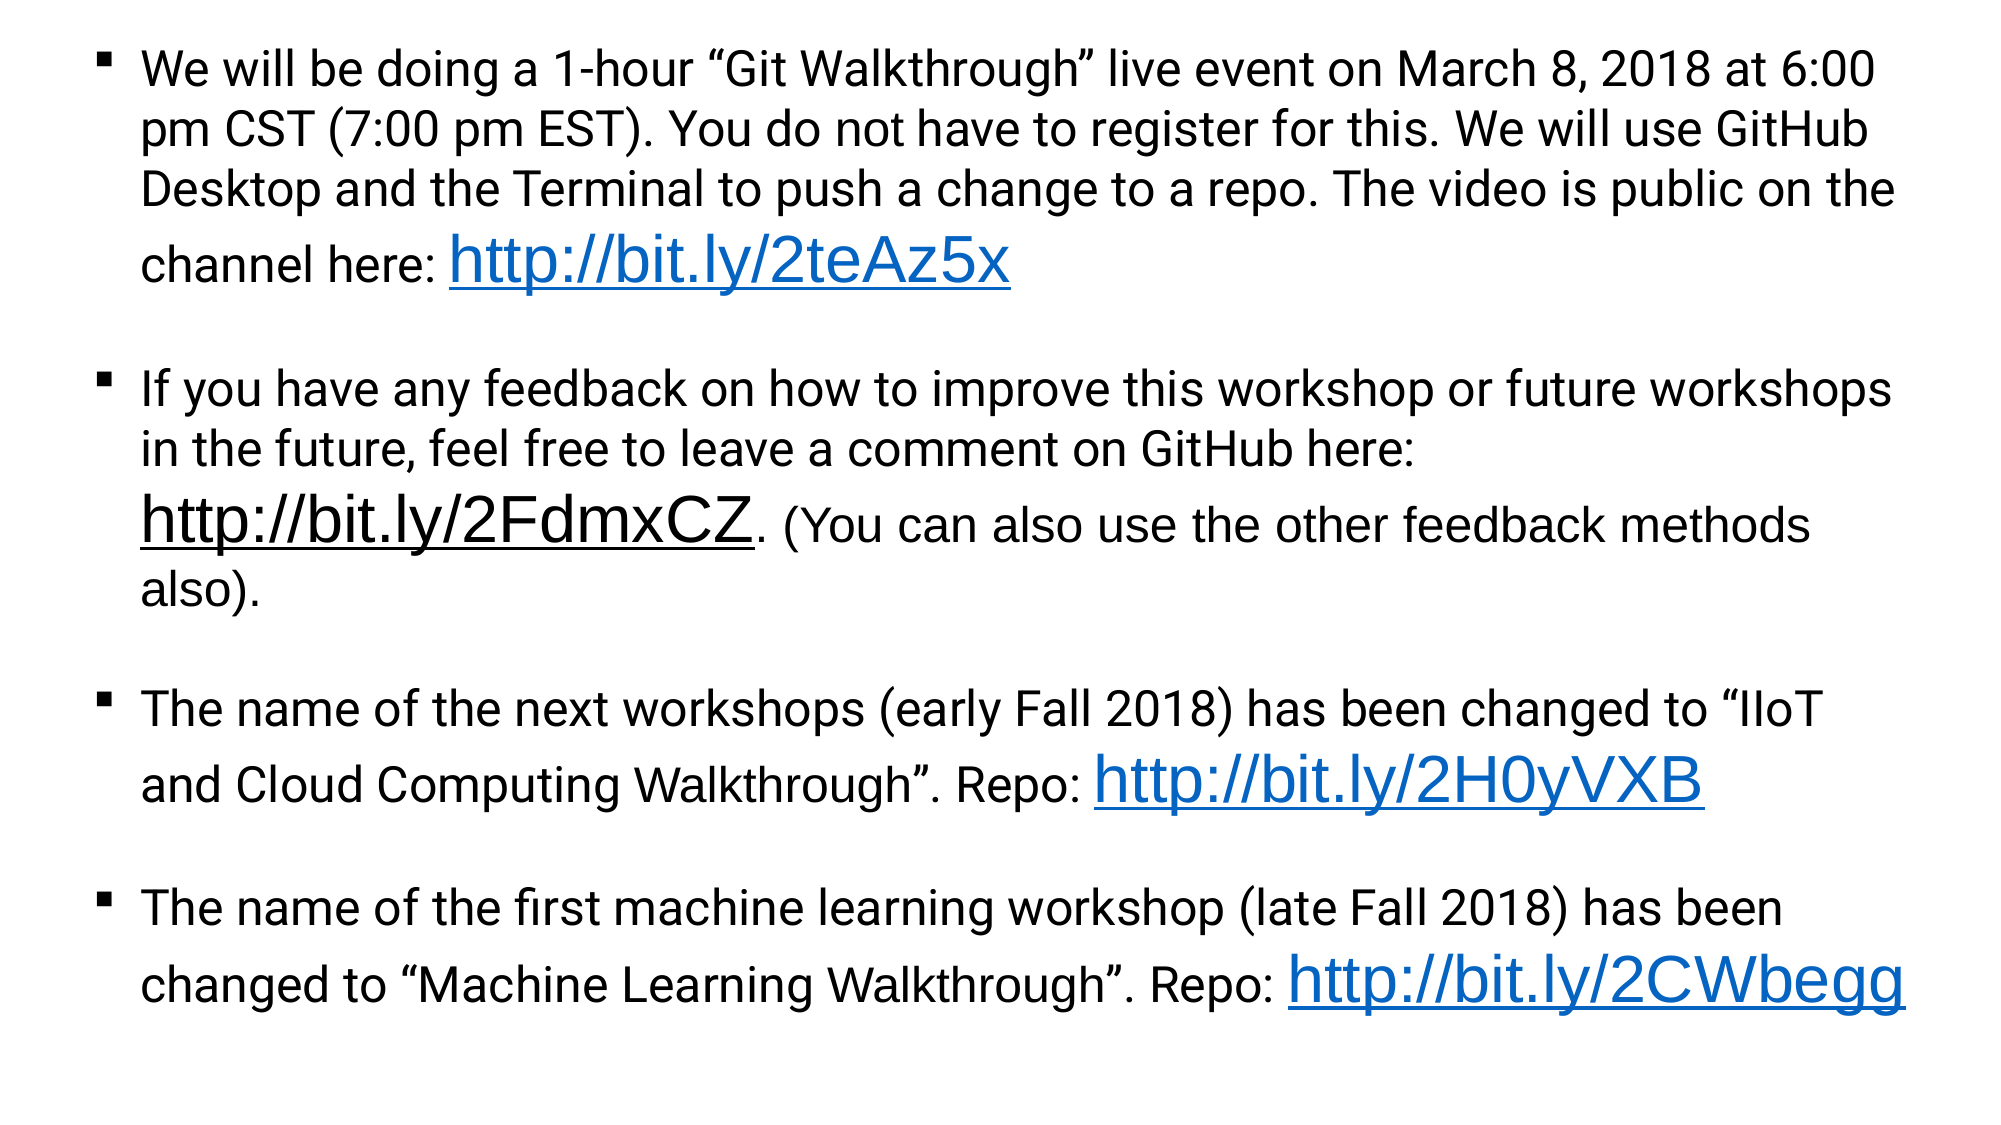

We will be doing a 1-hour “Git Walkthrough” live event on March 8, 2018 at 6:00 pm CST (7:00 pm EST). You do not have to register for this. We will use GitHub Desktop and the Terminal to push a change to a repo. The video is public on the channel here: http://bit.ly/2teAz5x
If you have any feedback on how to improve this workshop or future workshops in the future, feel free to leave a comment on GitHub here: http://bit.ly/2FdmxCZ. (You can also use the other feedback methods also).

The name of the next workshops (early Fall 2018) has been changed to “IIoT and Cloud Computing Walkthrough”. Repo: http://bit.ly/2H0yVXB

The name of the first machine learning workshop (late Fall 2018) has been changed to “Machine Learning Walkthrough”. Repo: http://bit.ly/2CWbegg